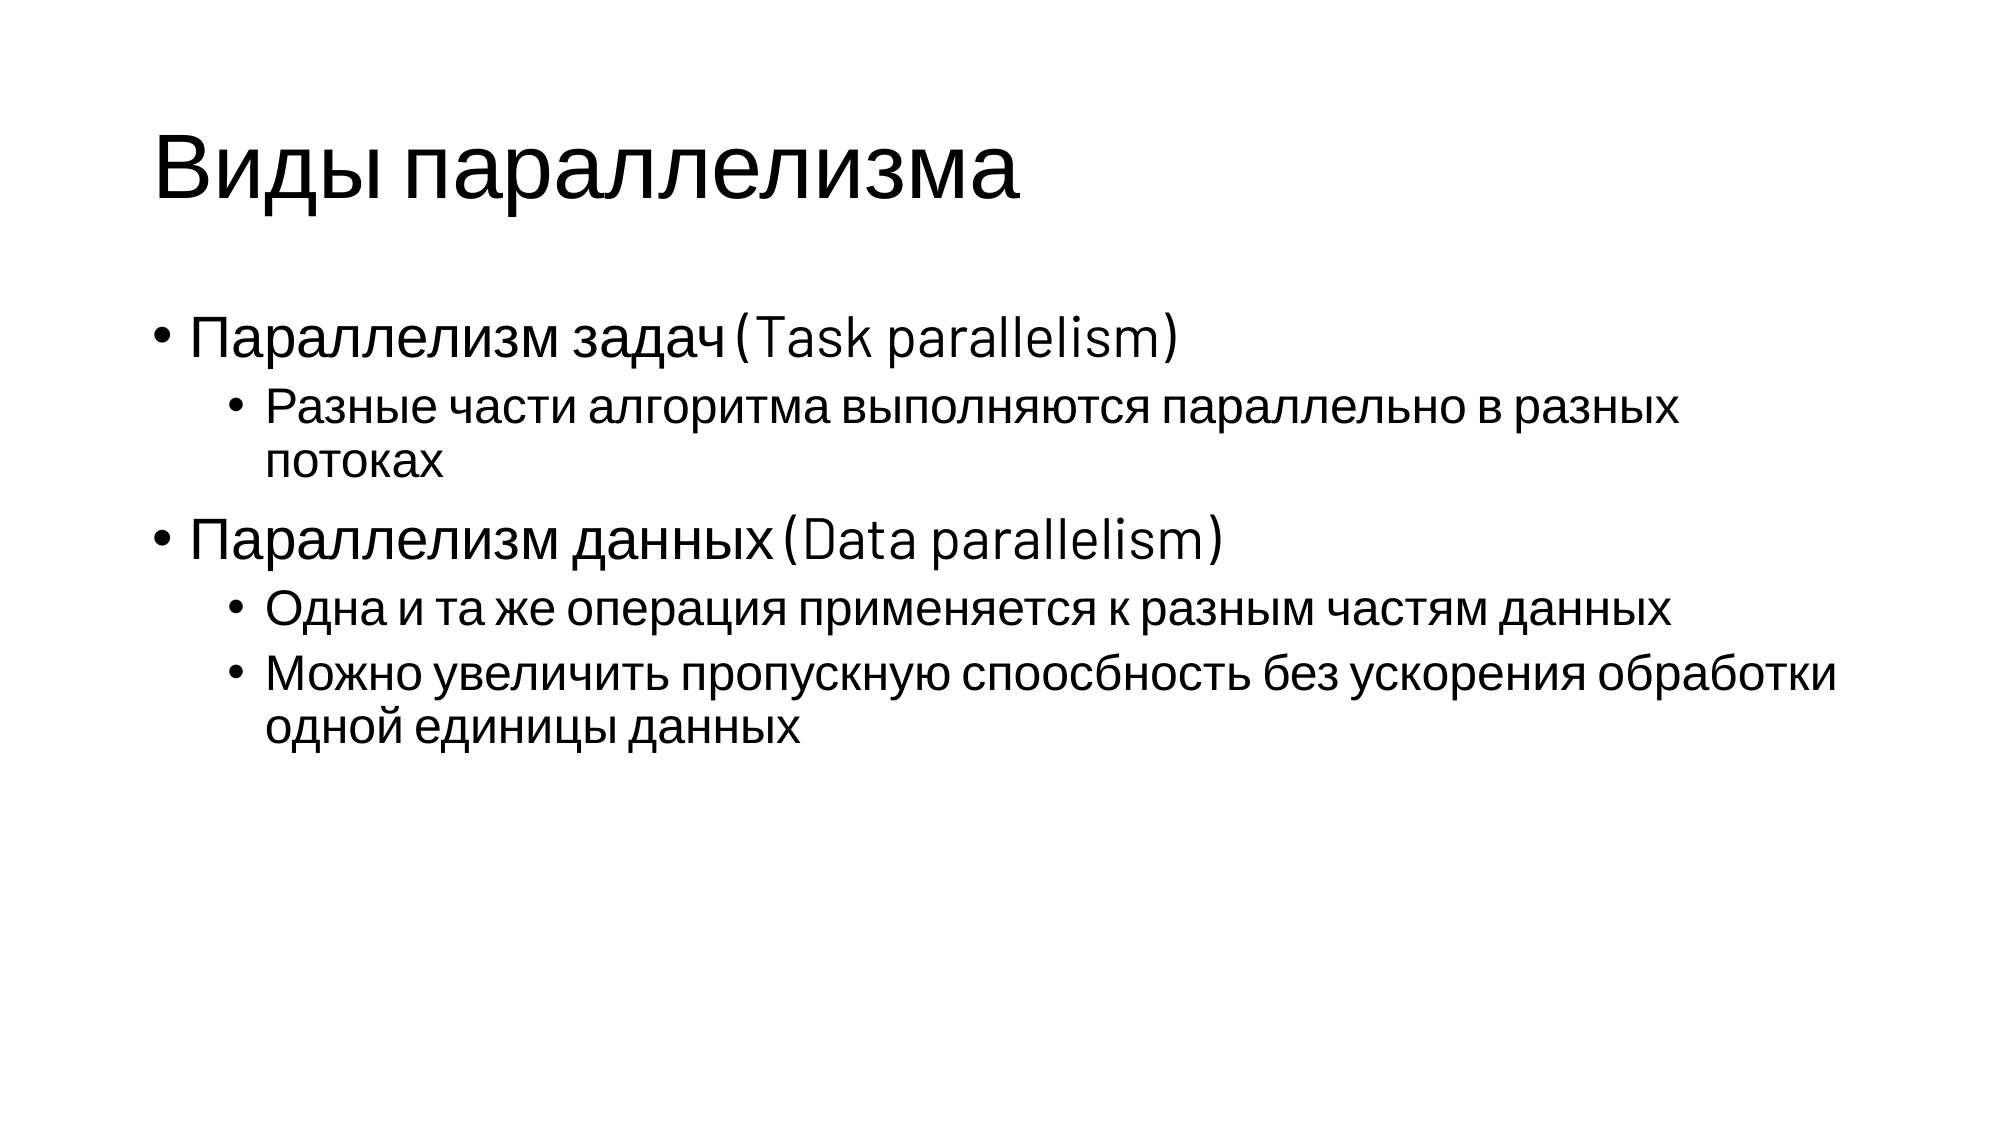

# Виды параллелизма
Параллелизм задач (Task parallelism)
Разные части алгоритма выполняются параллельно в разных потоках
Параллелизм данных (Data parallelism)
Одна и та же операция применяется к разным частям данных
Можно увеличить пропускную споосбность без ускорения обработки одной единицы данных